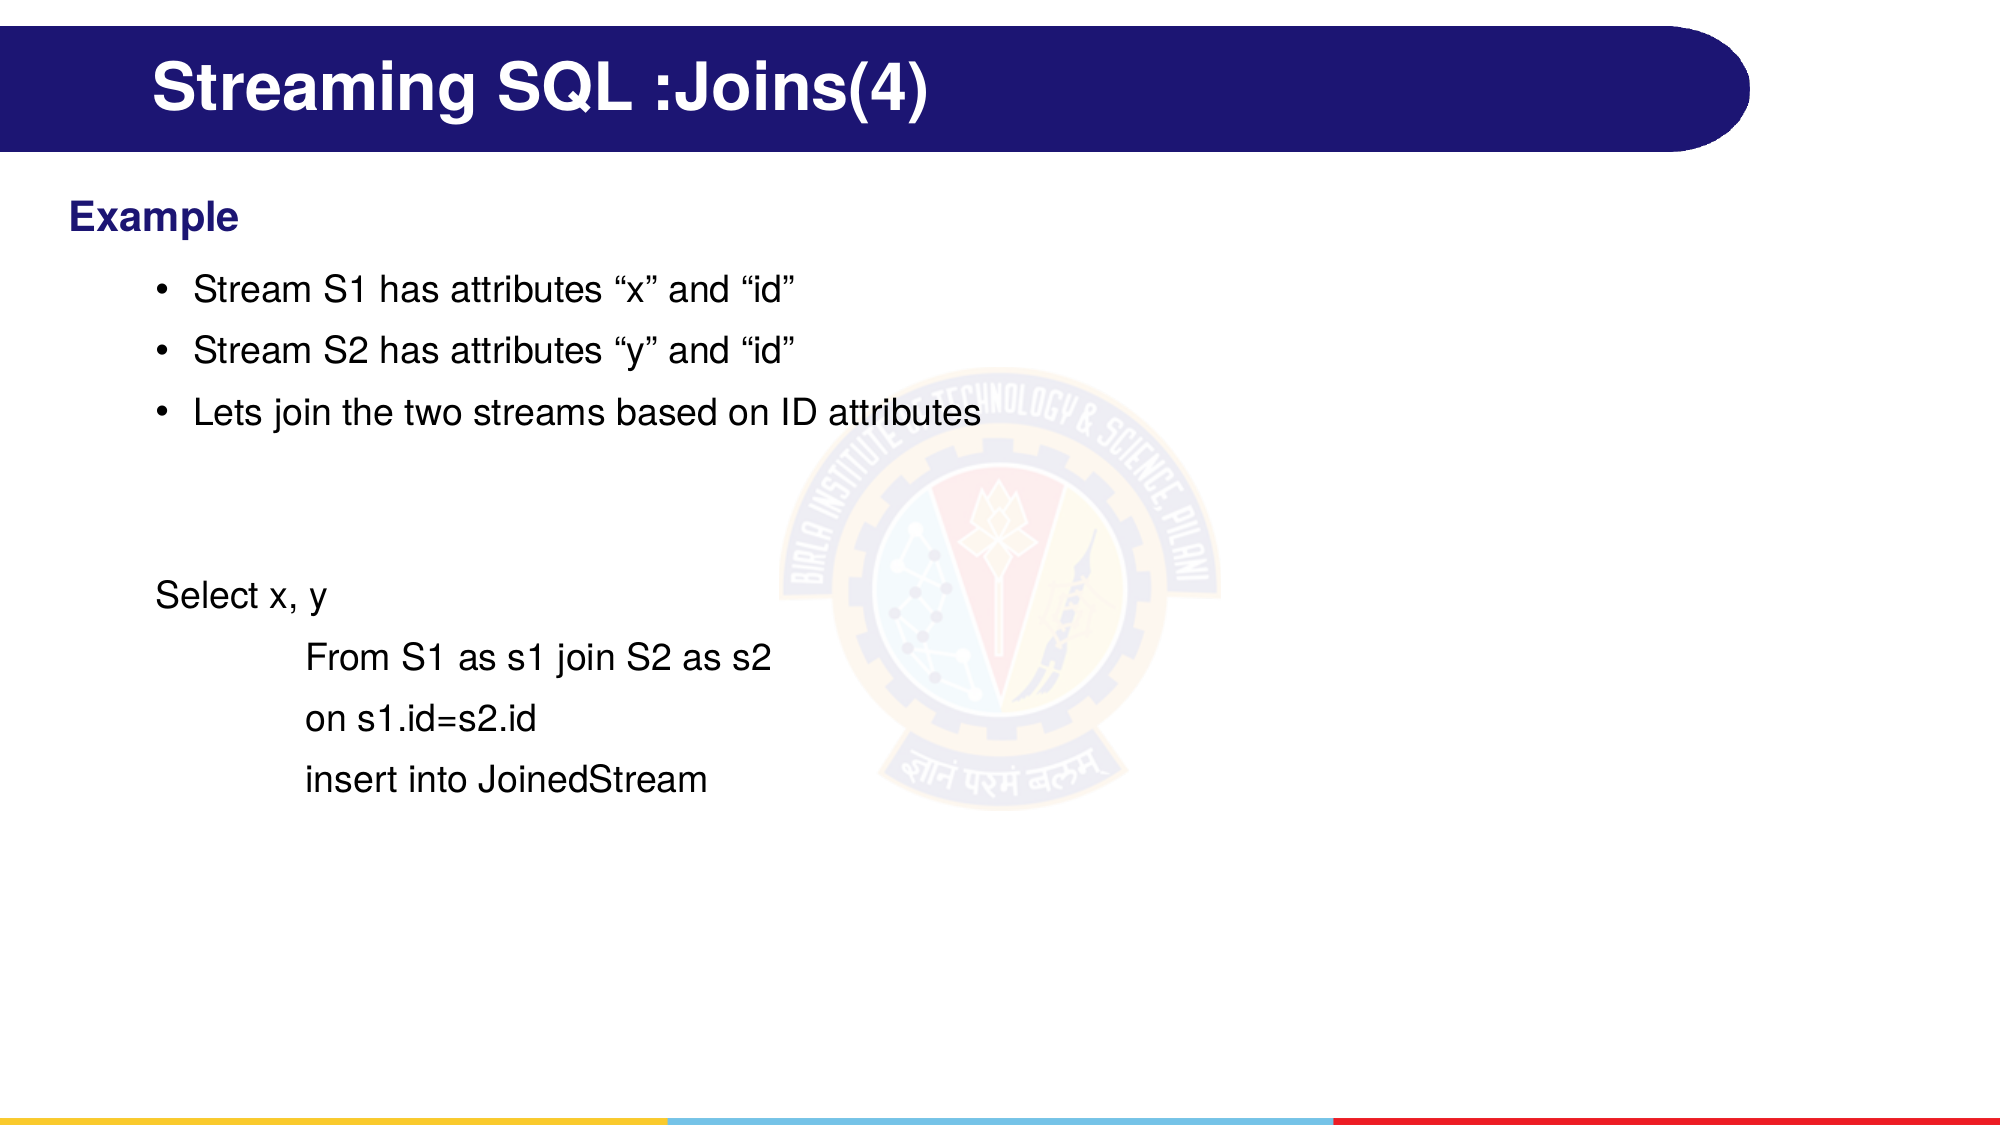

# Streaming SQL :Joins(4)
Example
Stream S1 has attributes “x” and “id”
Stream S2 has attributes “y” and “id”
Lets join the two streams based on ID attributes

Select x, y
	From S1 as s1 join S2 as s2
	on s1.id=s2.id
	insert into JoinedStream